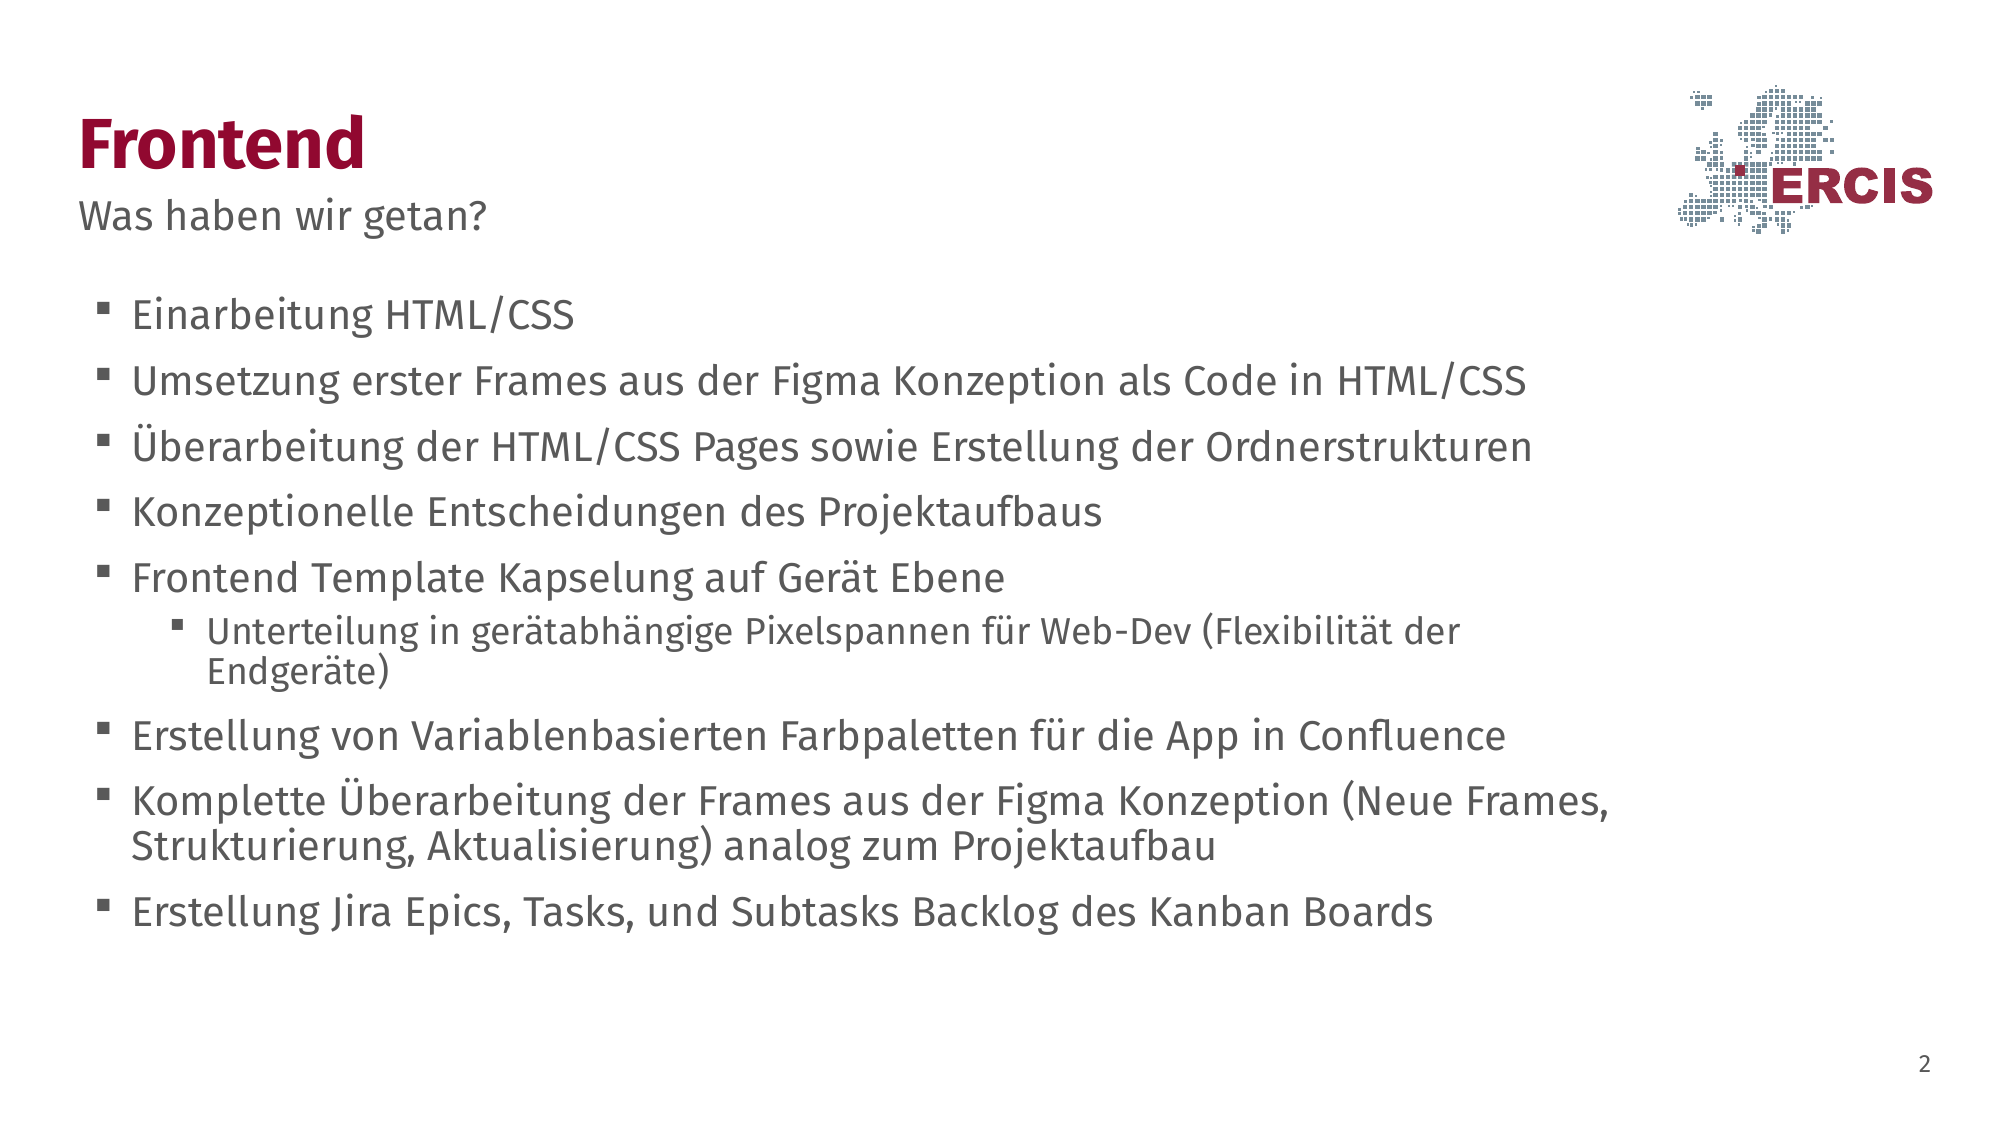

# Frontend
Was haben wir getan?
Einarbeitung HTML/CSS
Umsetzung erster Frames aus der Figma Konzeption als Code in HTML/CSS
Überarbeitung der HTML/CSS Pages sowie Erstellung der Ordnerstrukturen
Konzeptionelle Entscheidungen des Projektaufbaus
Frontend Template Kapselung auf Gerät Ebene
Unterteilung in gerätabhängige Pixelspannen für Web-Dev (Flexibilität der Endgeräte)
Erstellung von Variablenbasierten Farbpaletten für die App in Confluence
Komplette Überarbeitung der Frames aus der Figma Konzeption (Neue Frames, Strukturierung, Aktualisierung) analog zum Projektaufbau
Erstellung Jira Epics, Tasks, und Subtasks Backlog des Kanban Boards

2